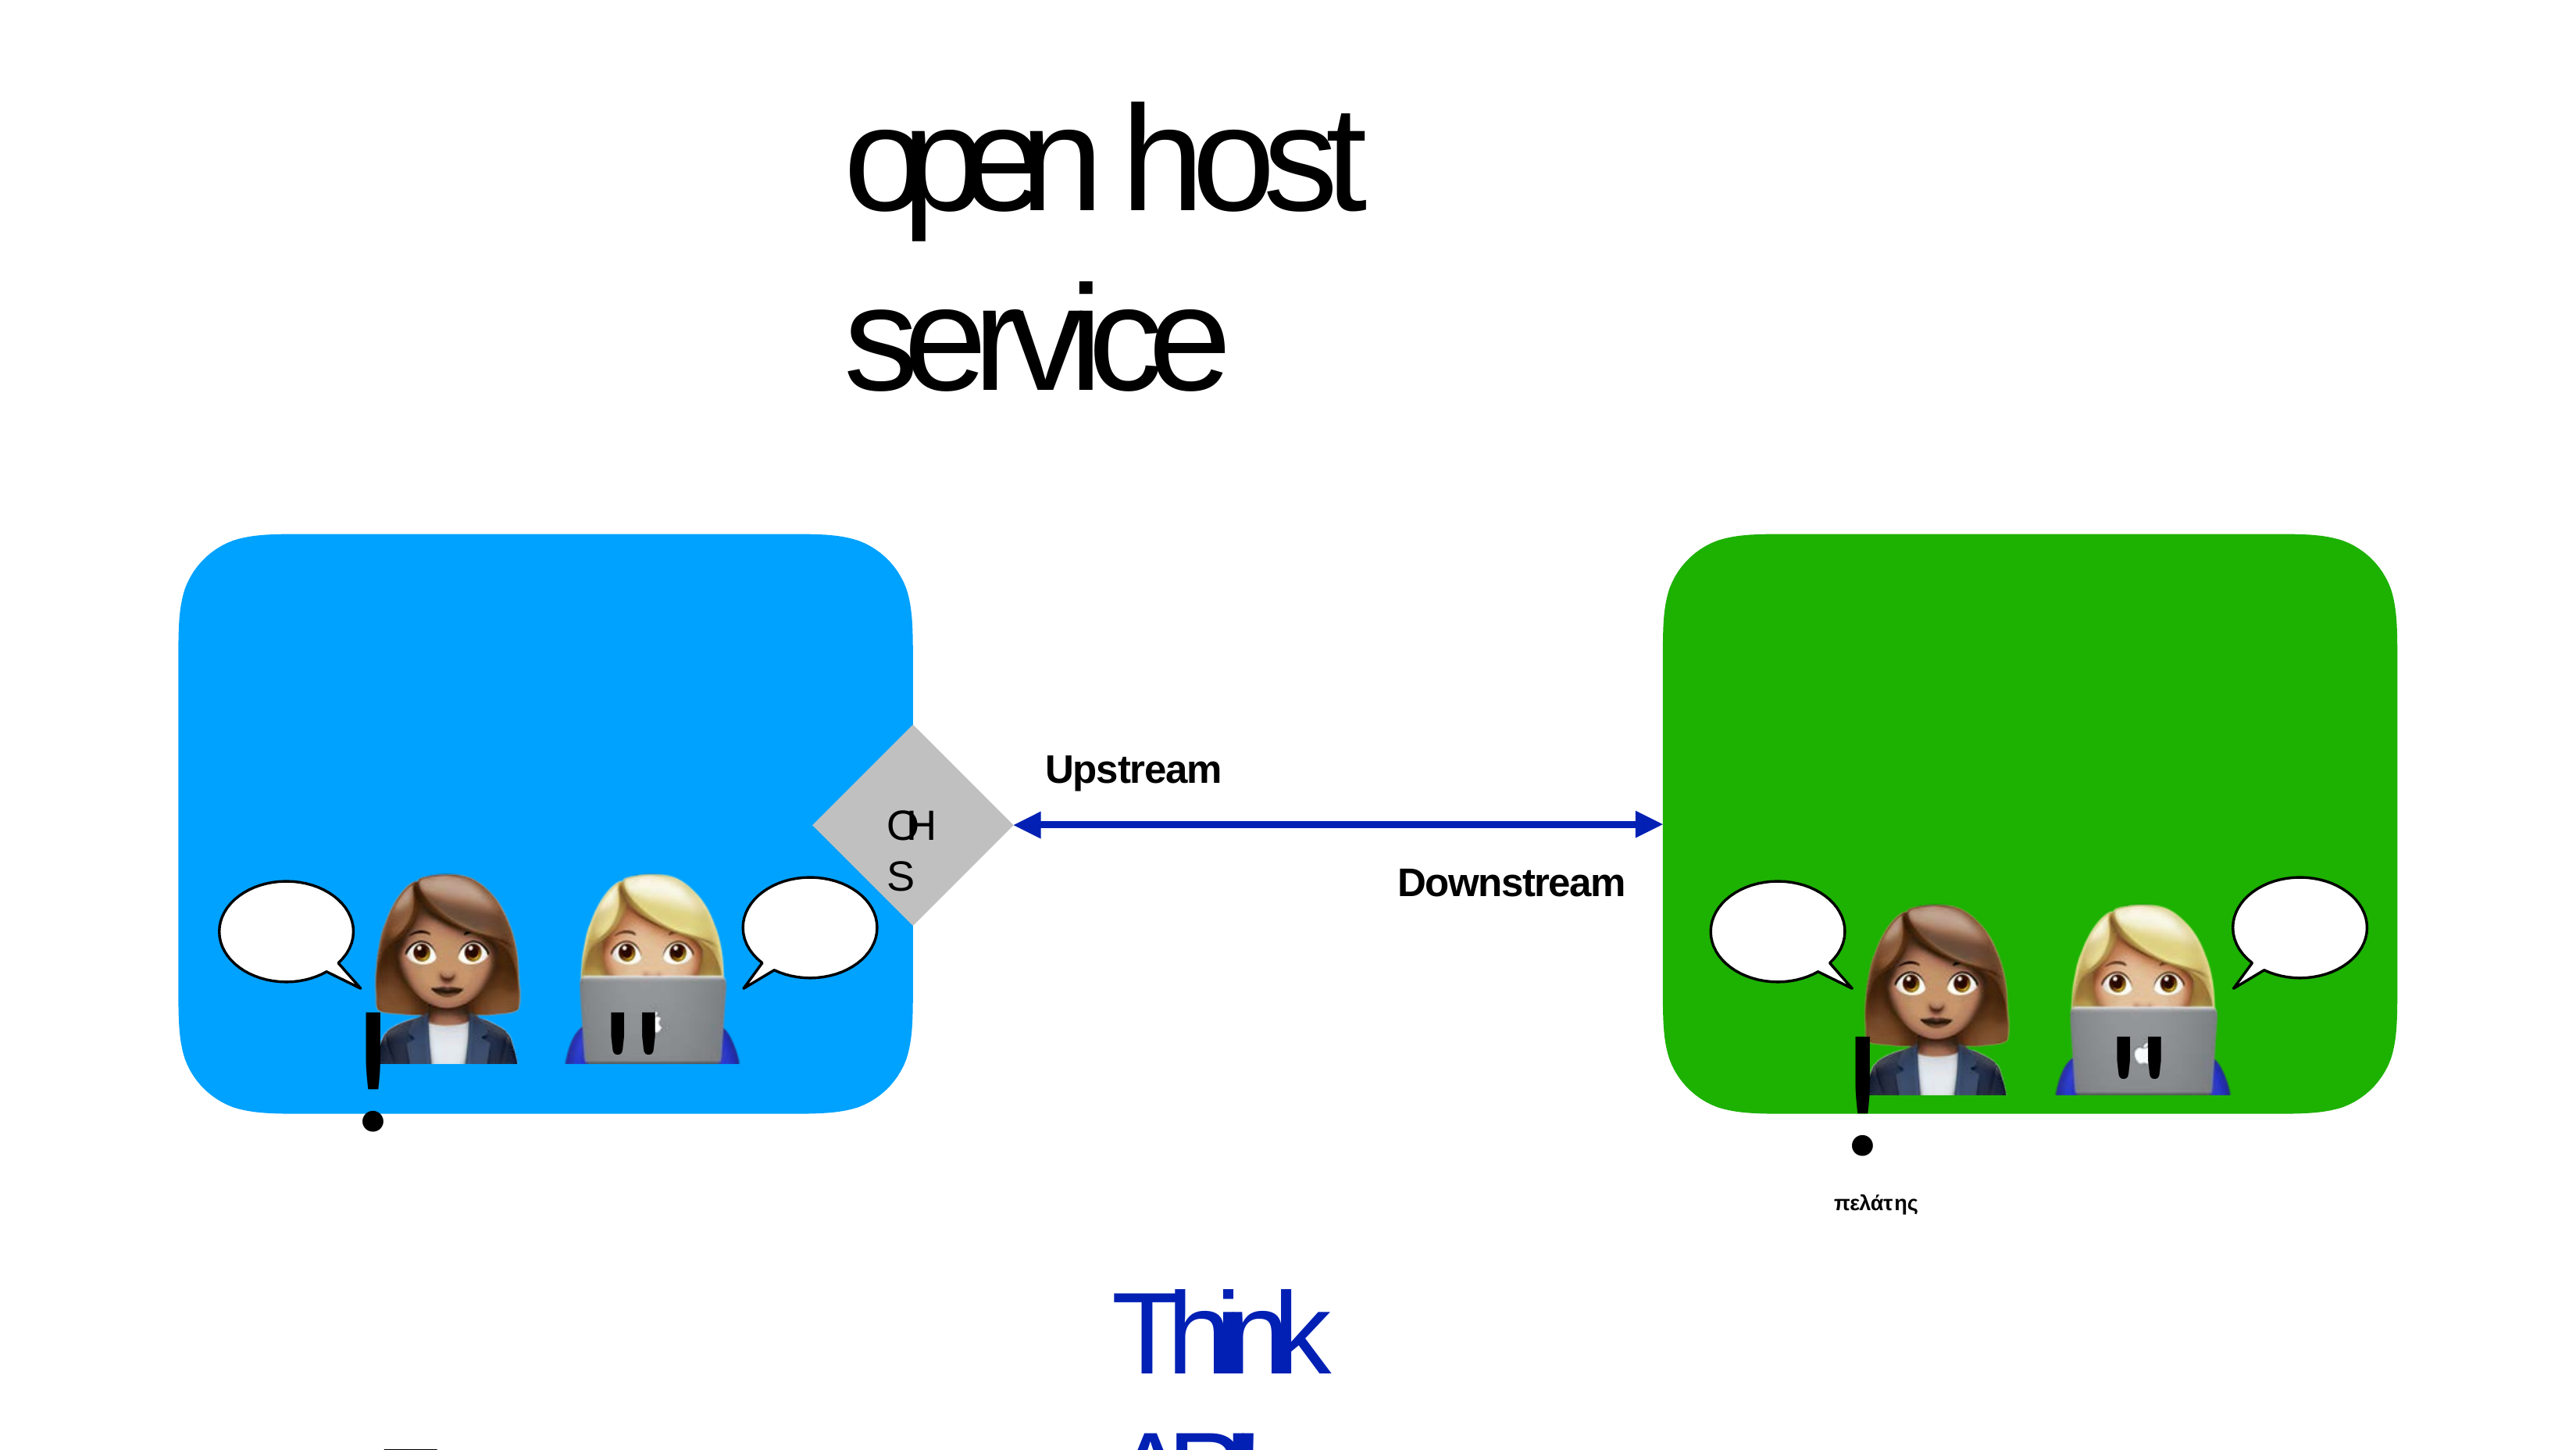

# open host service

!" ग्राहक
!"πελάτης
Upstream
OHS

Downstream

Think API!